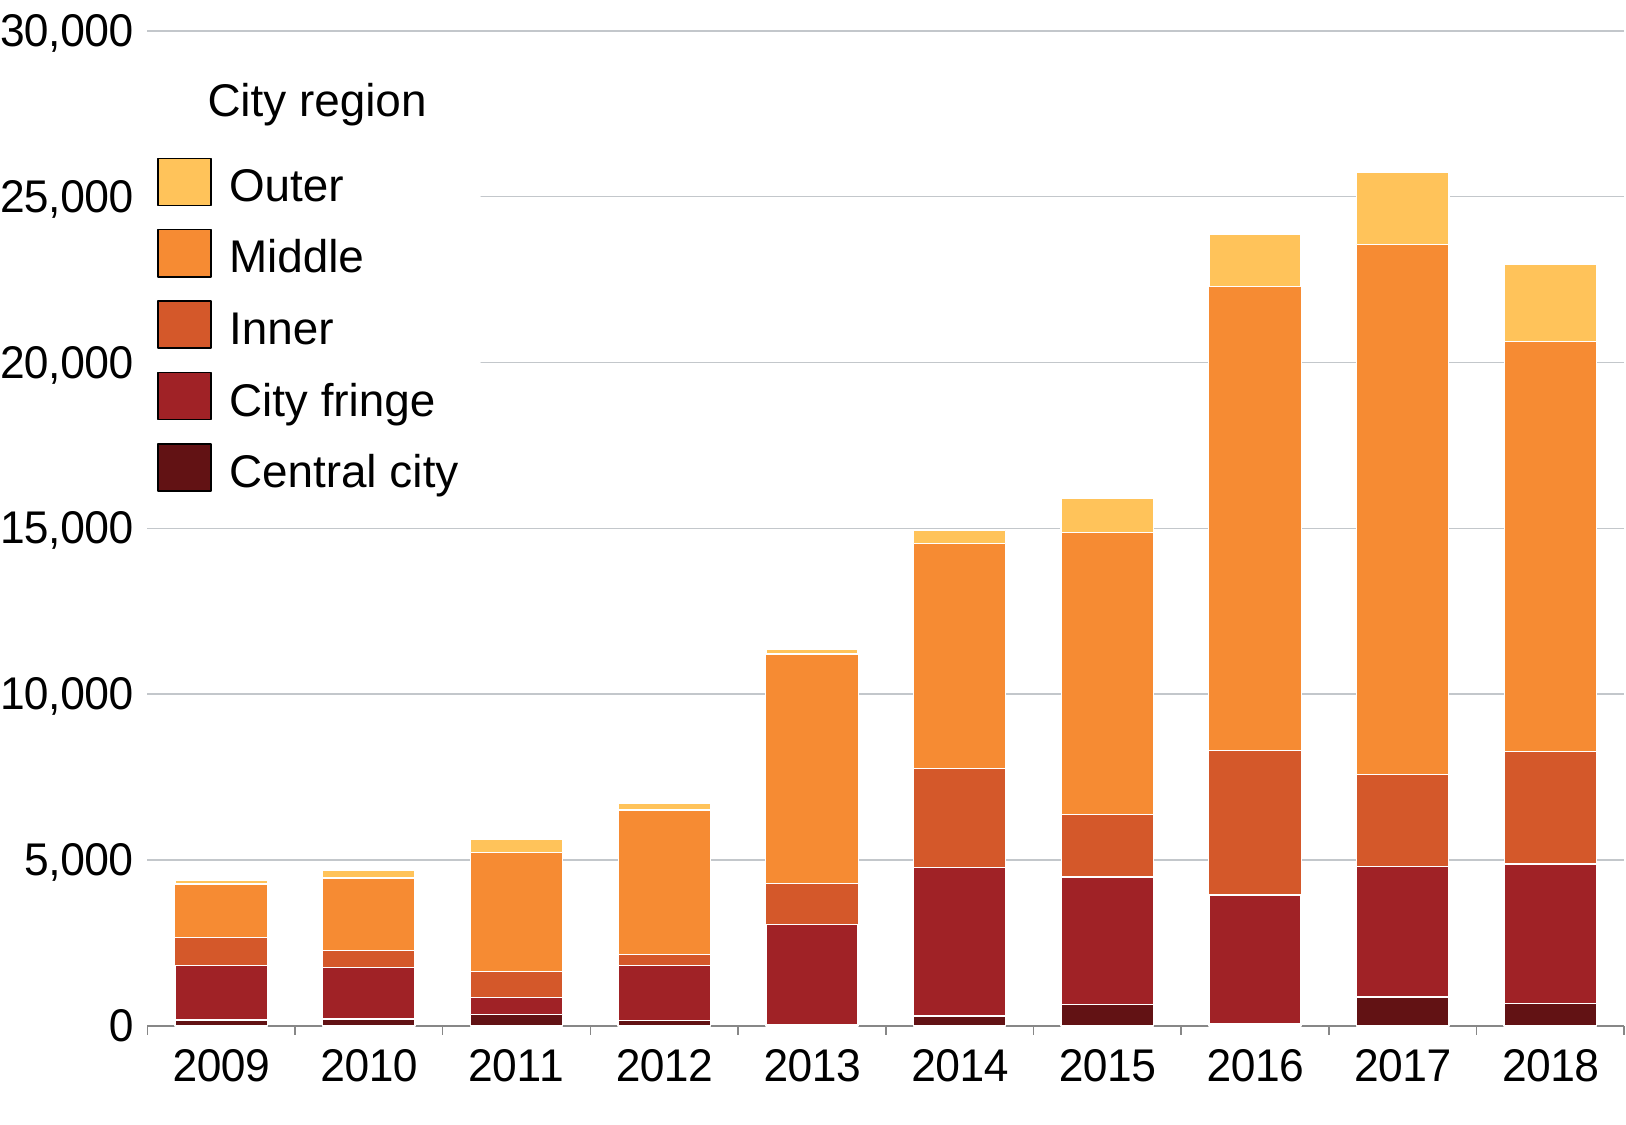

### Chart

| Category | Central City | City Fringe | Inner | Middle | Outer |
|---|---|---|---|---|---|
| 2009 | 175.0 | 1642.0 | 833.0 | 1620.0 | 119.0 |
| 2010 | 196.0 | 1571.0 | 508.0 | 2178.0 | 234.0 |
| 2011 | 340.0 | 511.0 | 779.0 | 3590.0 | 394.0 |
| 2012 | 156.0 | 1659.0 | 332.0 | 4355.0 | 194.0 |
| 2013 | 23.0 | 3033.0 | 1245.0 | 6907.0 | 142.0 |
| 2014 | 290.0 | 4486.0 | 2983.0 | 6780.0 | 401.0 |
| 2015 | 644.0 | 3845.0 | 1883.0 | 8498.0 | 1042.0 |
| 2016 | 47.0 | 3901.0 | 4364.0 | 13988.0 | 1570.0 |
| 2017 | 870.0 | 3929.0 | 2779.0 | 15979.0 | 2178.0 |
| 2018 | 678.0 | 4205.0 | 3377.0 | 12374.0 | 2332.0 |
City region
Outer
Middle
Inner
City fringe
Central city